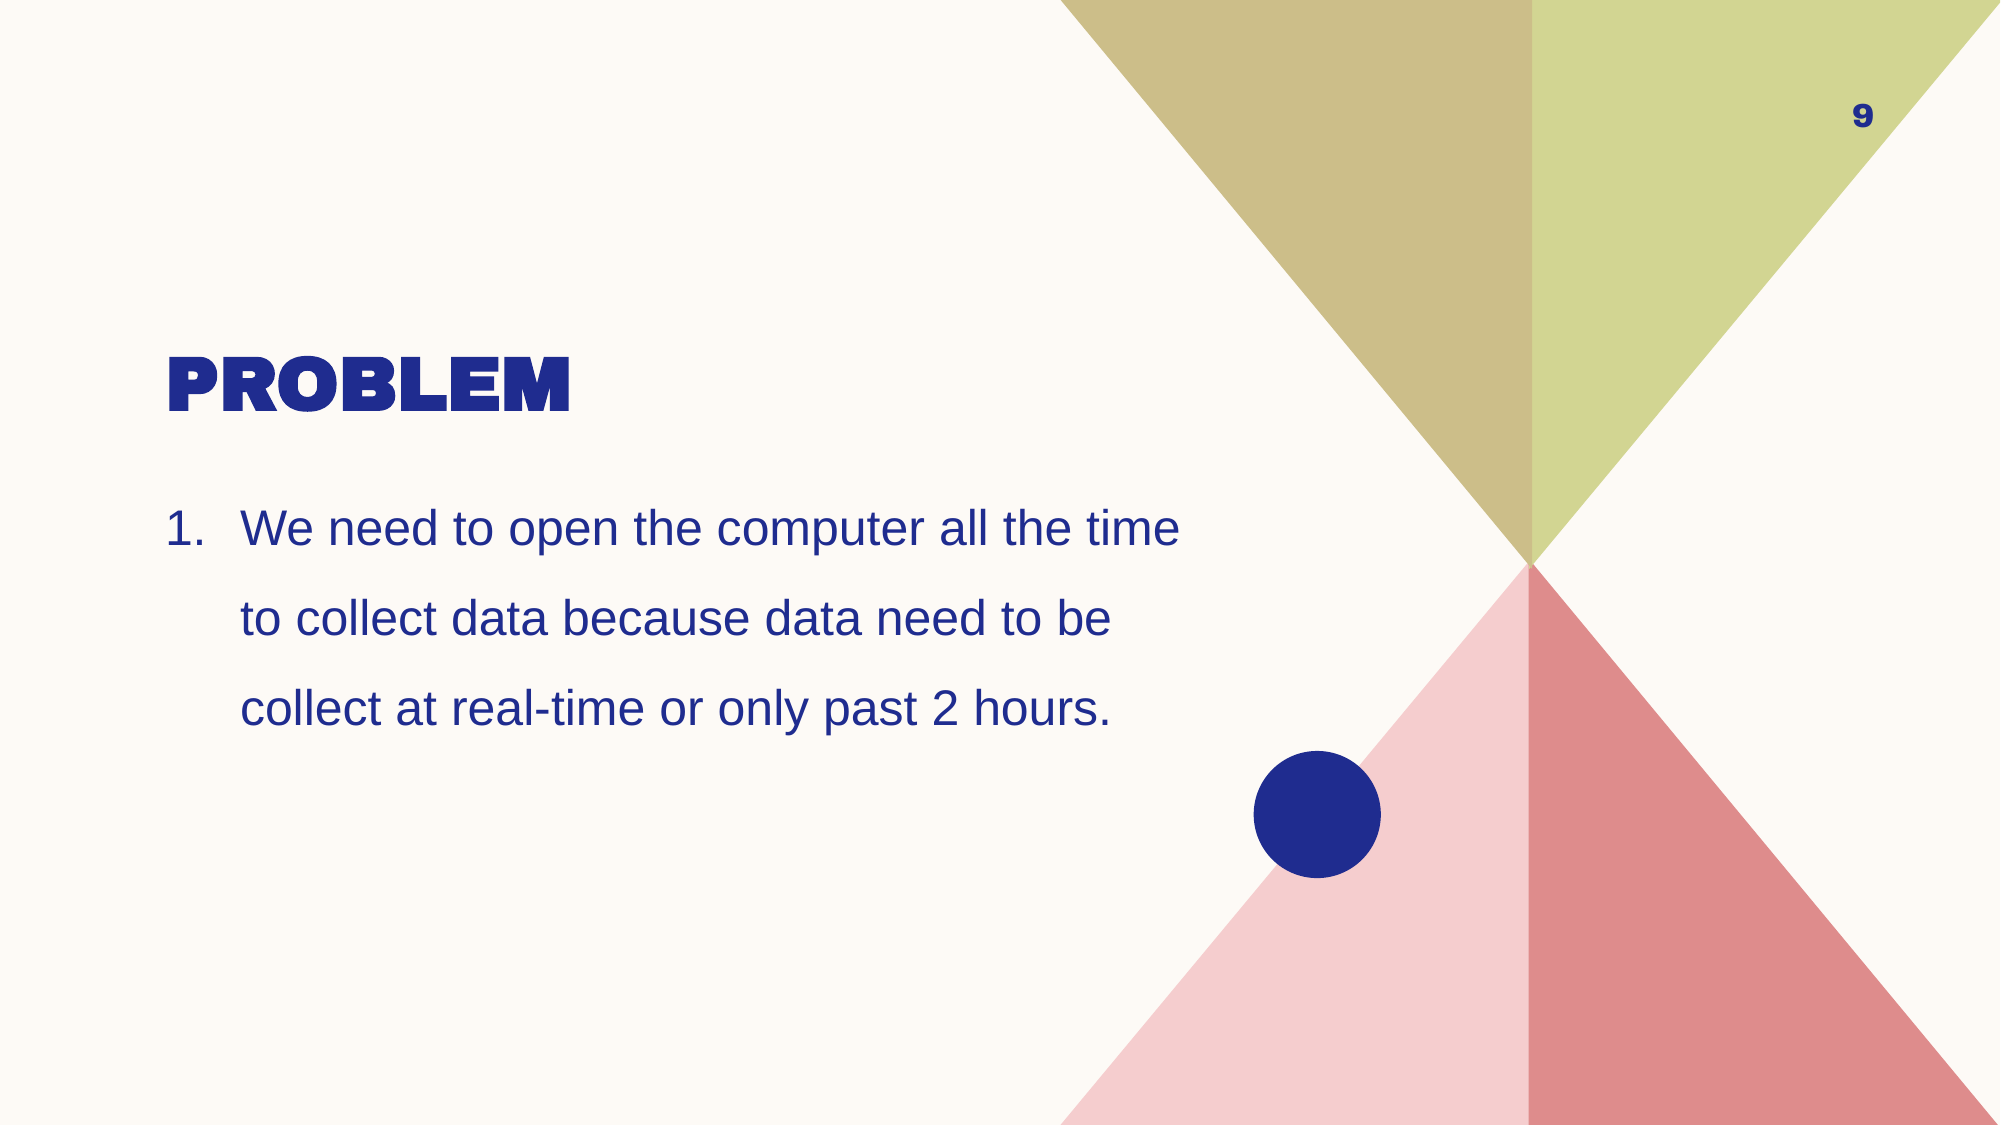

9
# Problem
We need to open the computer all the time to collect data because data need to be collect at real-time or only past 2 hours.